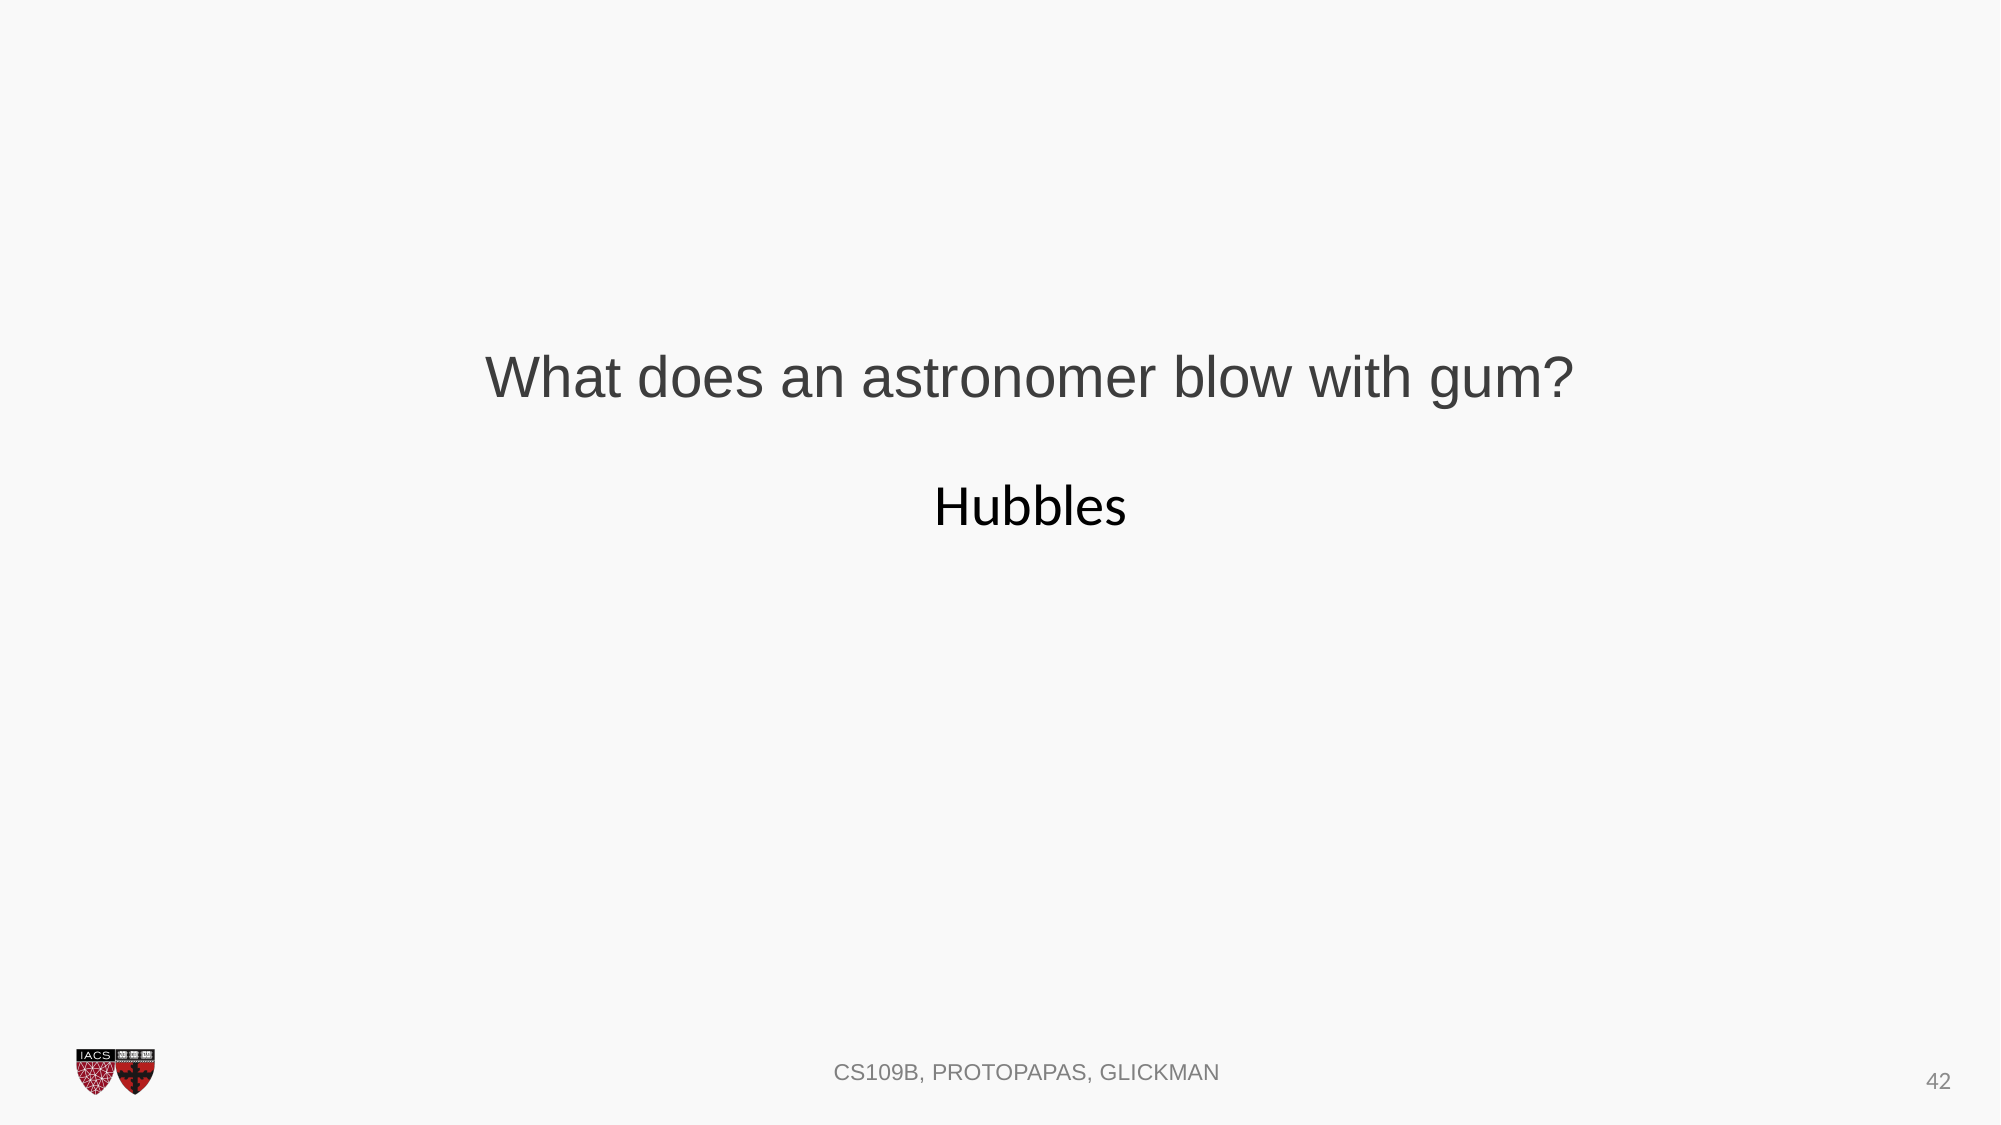

What does an astronomer blow with gum?
Hubbles
42